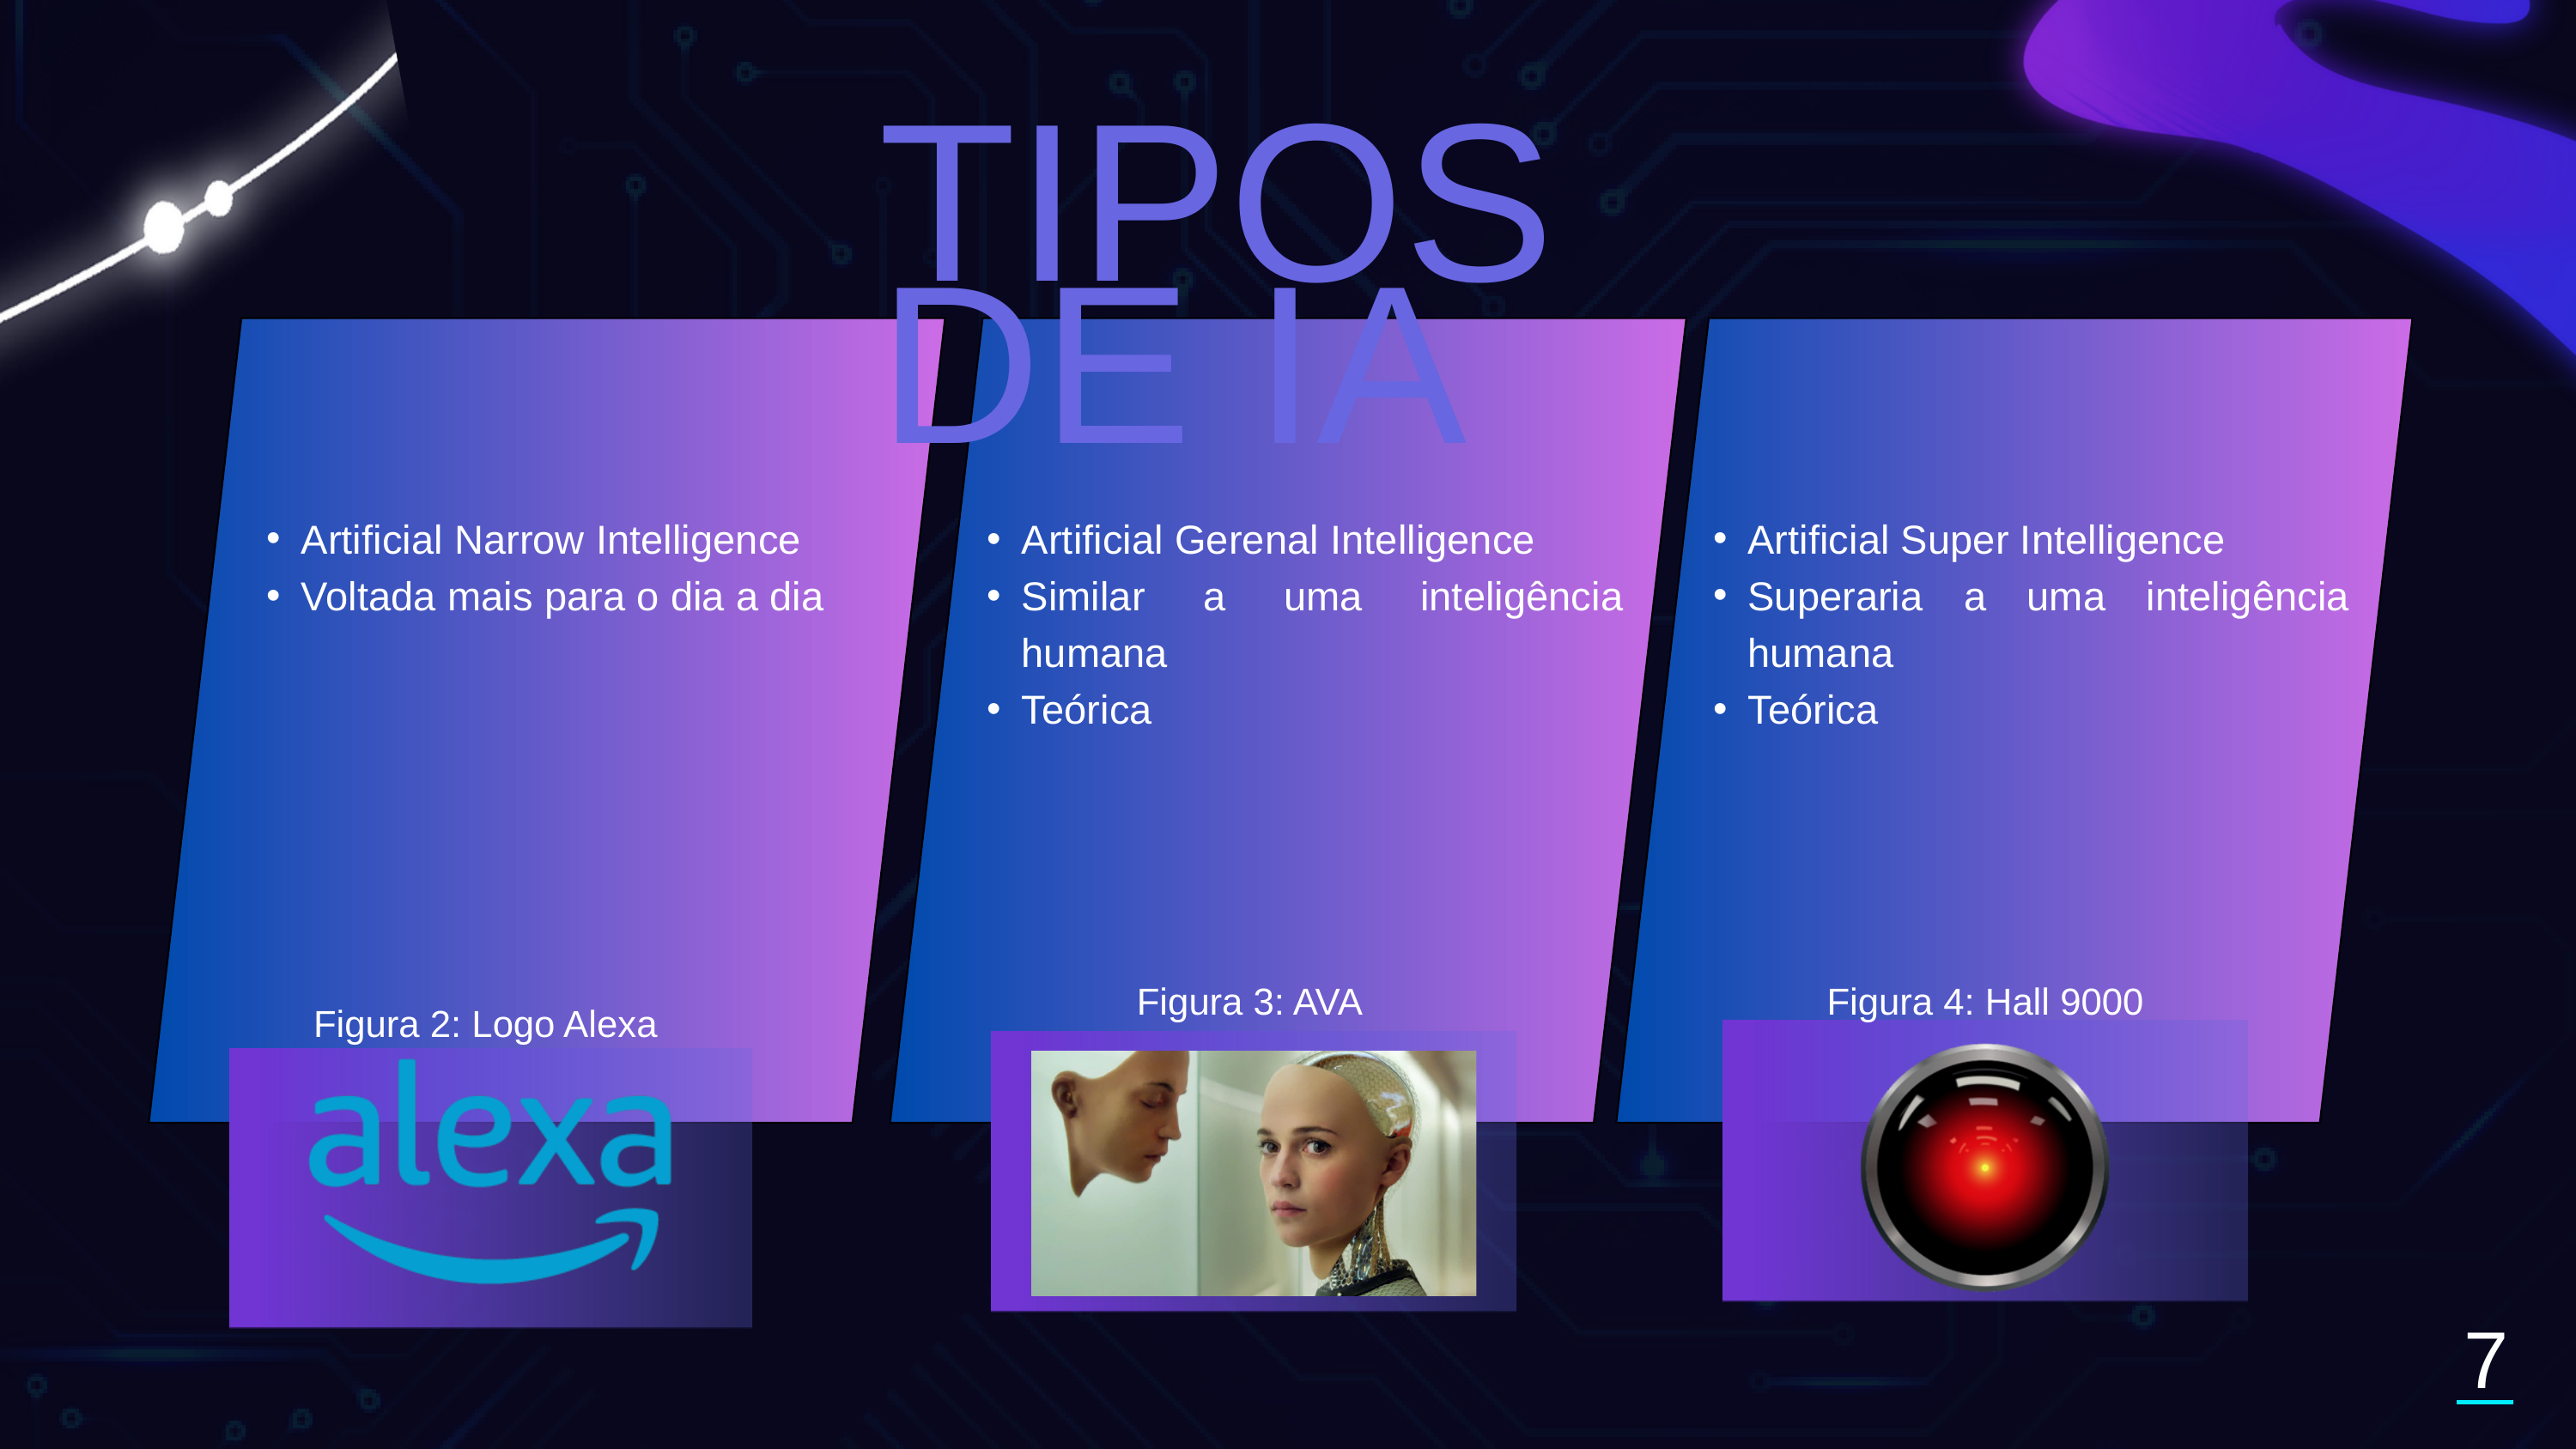

TIPOS DE IA

Artificial Super Intelligence
Superaria a uma inteligência humana
Teórica

Artificial Narrow Intelligence
Voltada mais para o dia a dia

Artificial Gerenal Intelligence
Similar a uma inteligência humana
Teórica

Figura 3: AVA
Figura 4: Hall 9000
Figura 2: Logo Alexa

ANI
AGI
ASI

7